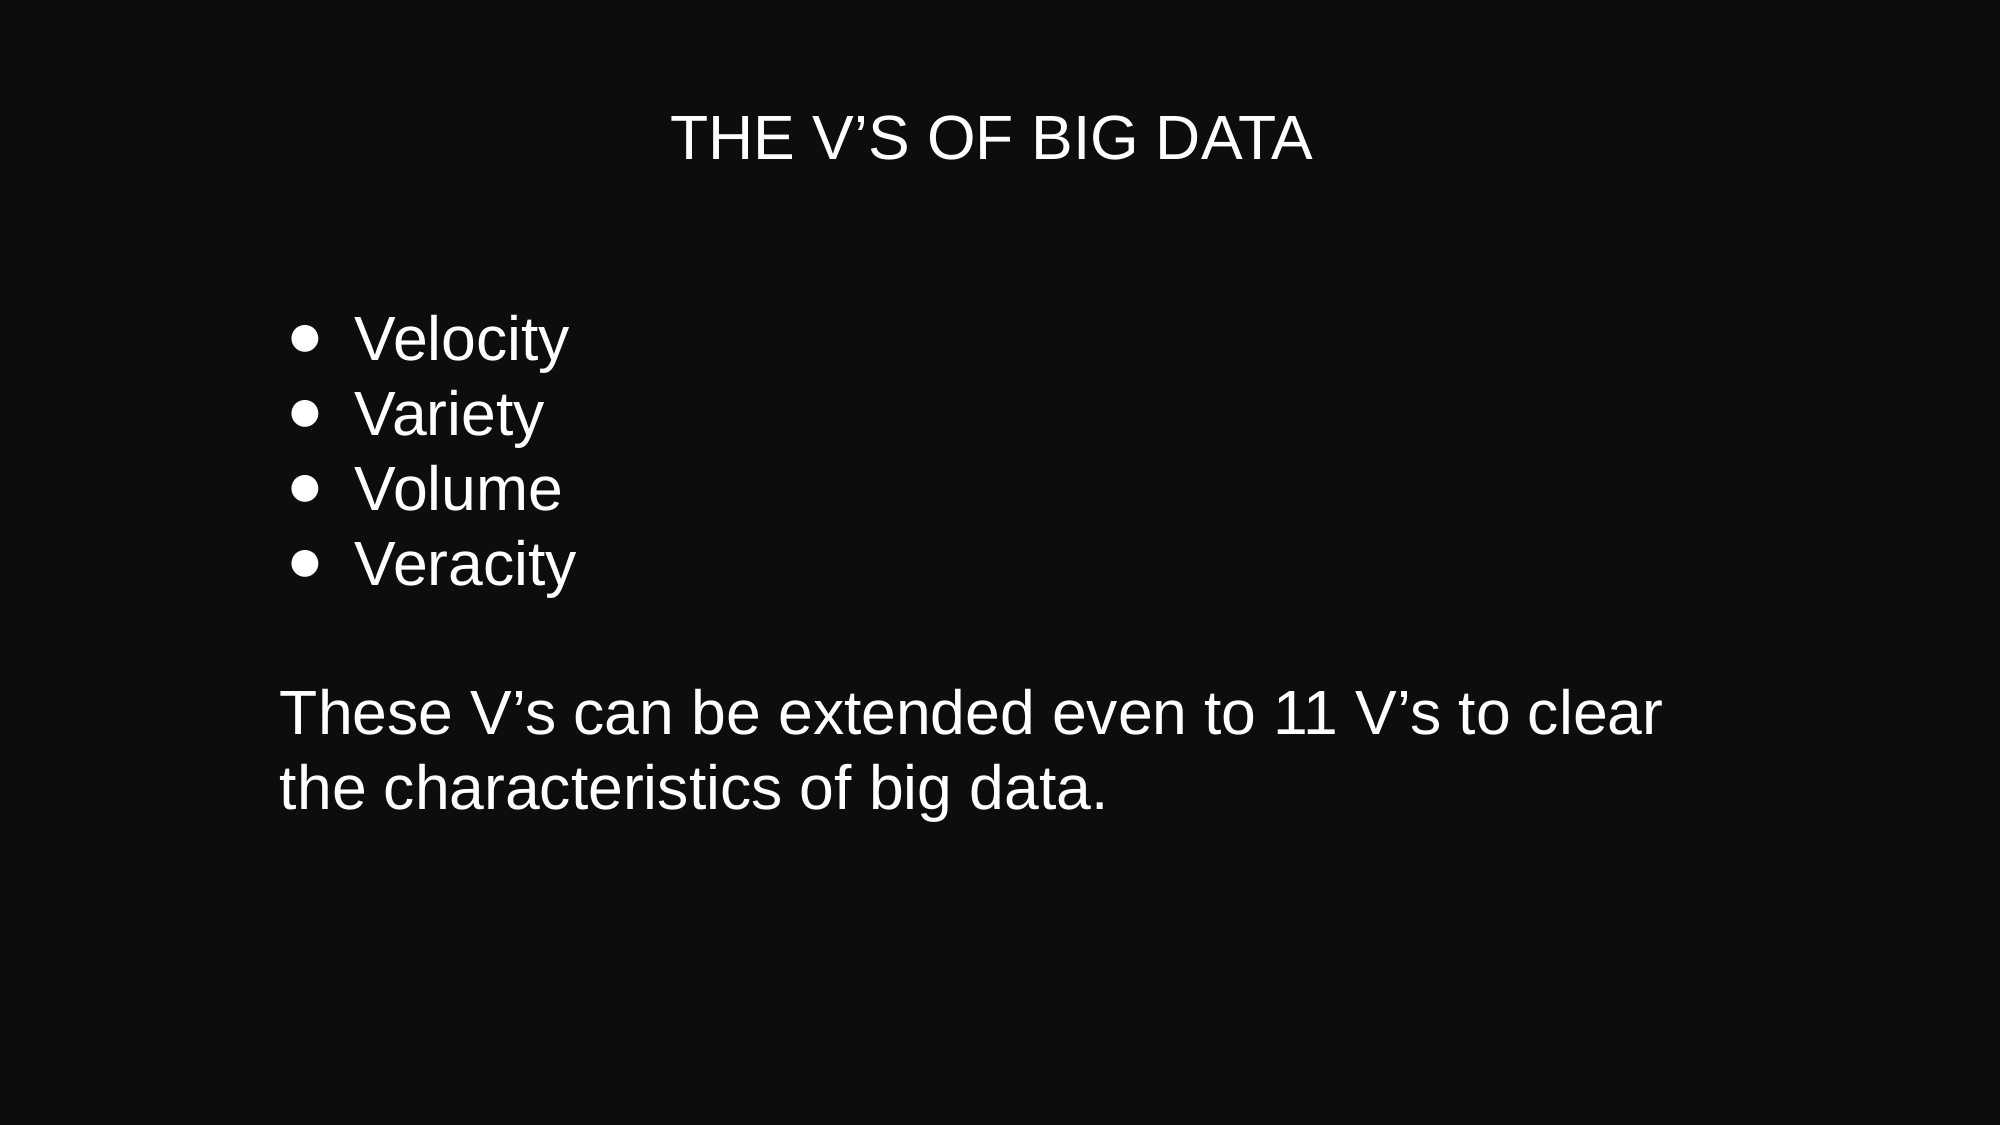

THE V’S OF BIG DATA
Velocity
Variety
Volume
Veracity

These V’s can be extended even to 11 V’s to clear the characteristics of big data.